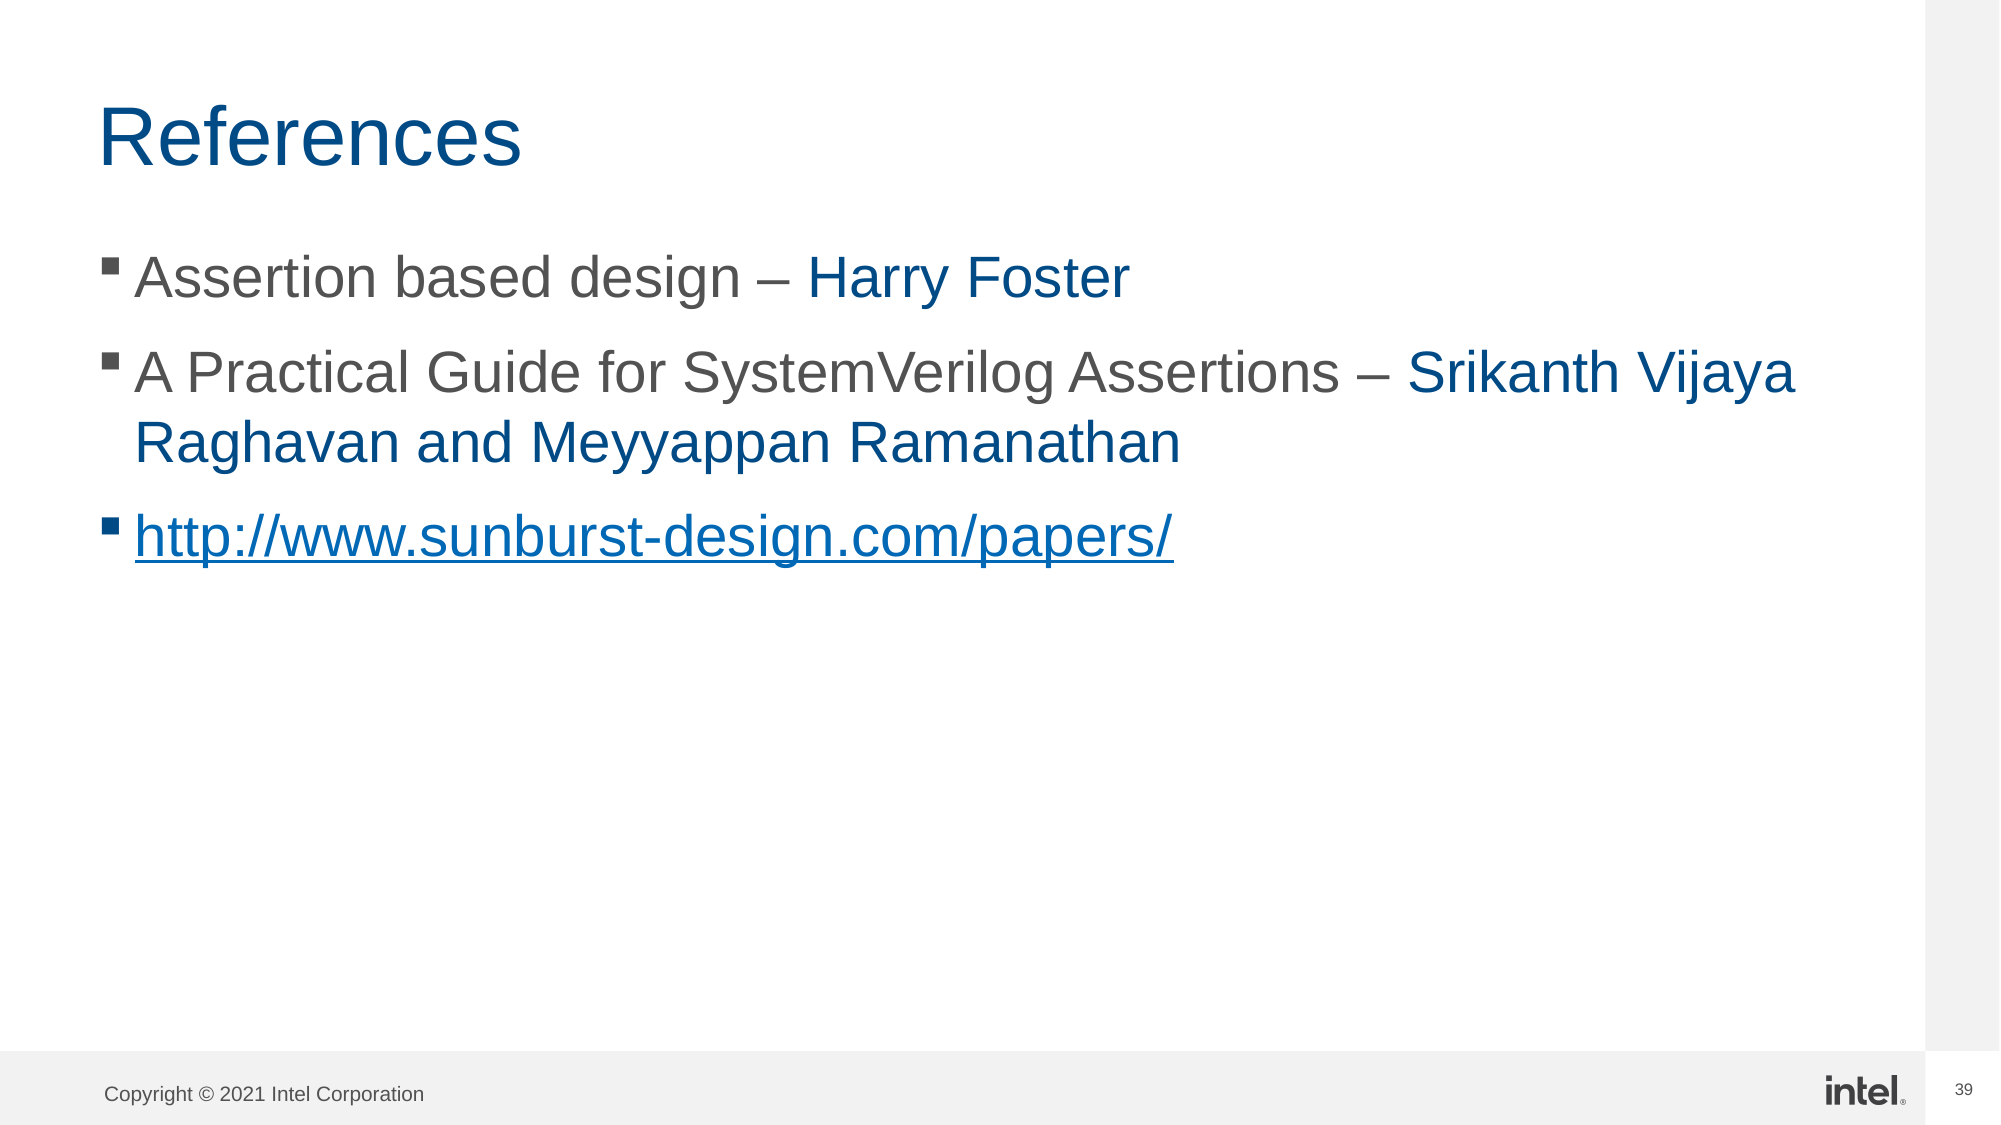

# References
Assertion based design – Harry Foster
A Practical Guide for SystemVerilog Assertions – Srikanth Vijaya Raghavan and Meyyappan Ramanathan
http://www.sunburst-design.com/papers/